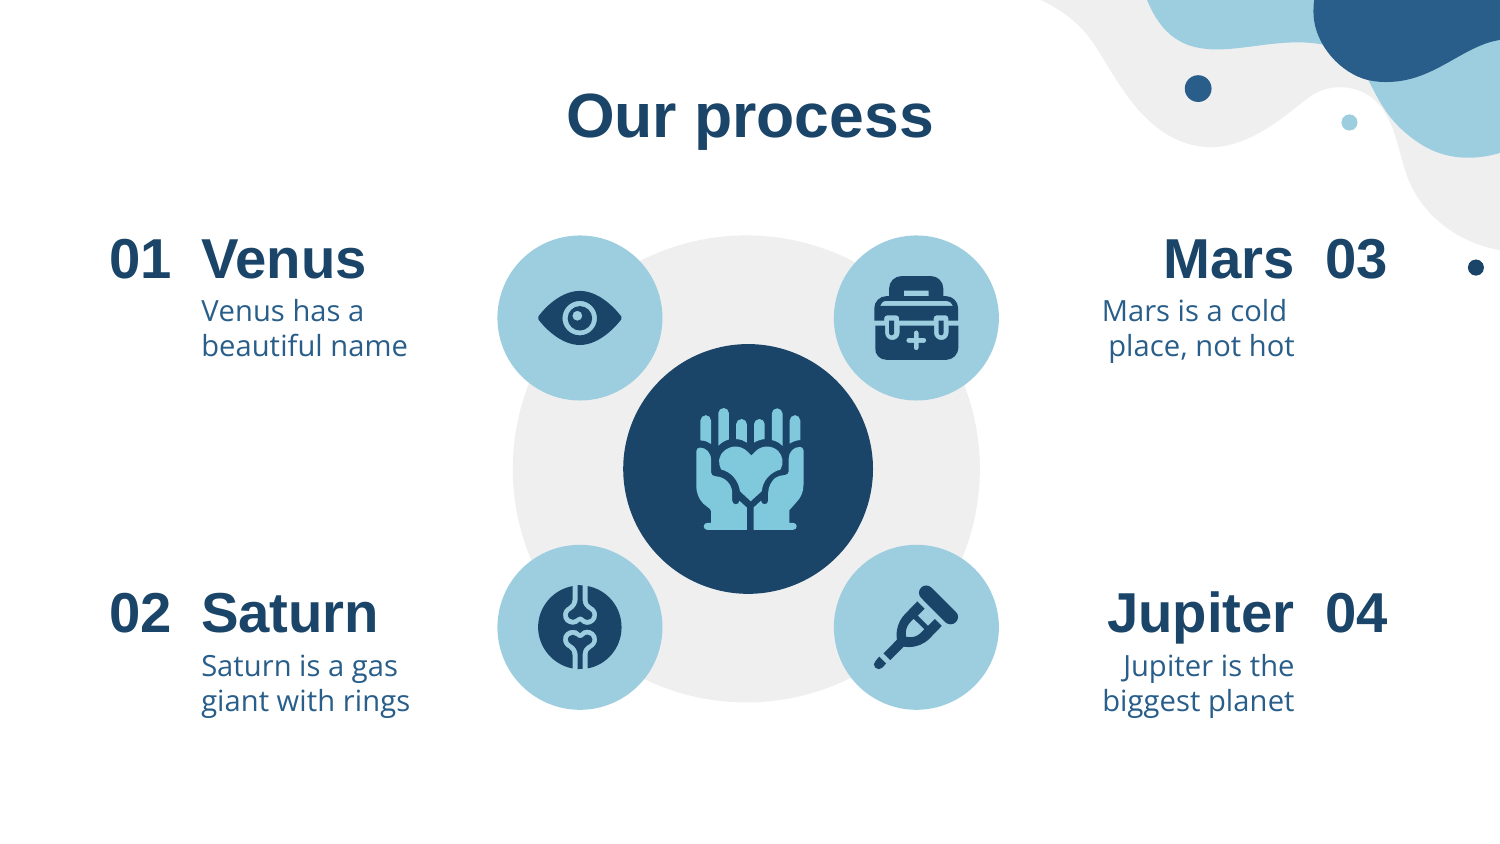

# Our process
Venus
Mars
01
03

Venus has a beautiful name
Mars is a cold  place, not hot
02
Saturn
Jupiter
04
Saturn is a gas giant with rings
Jupiter is the biggest planet